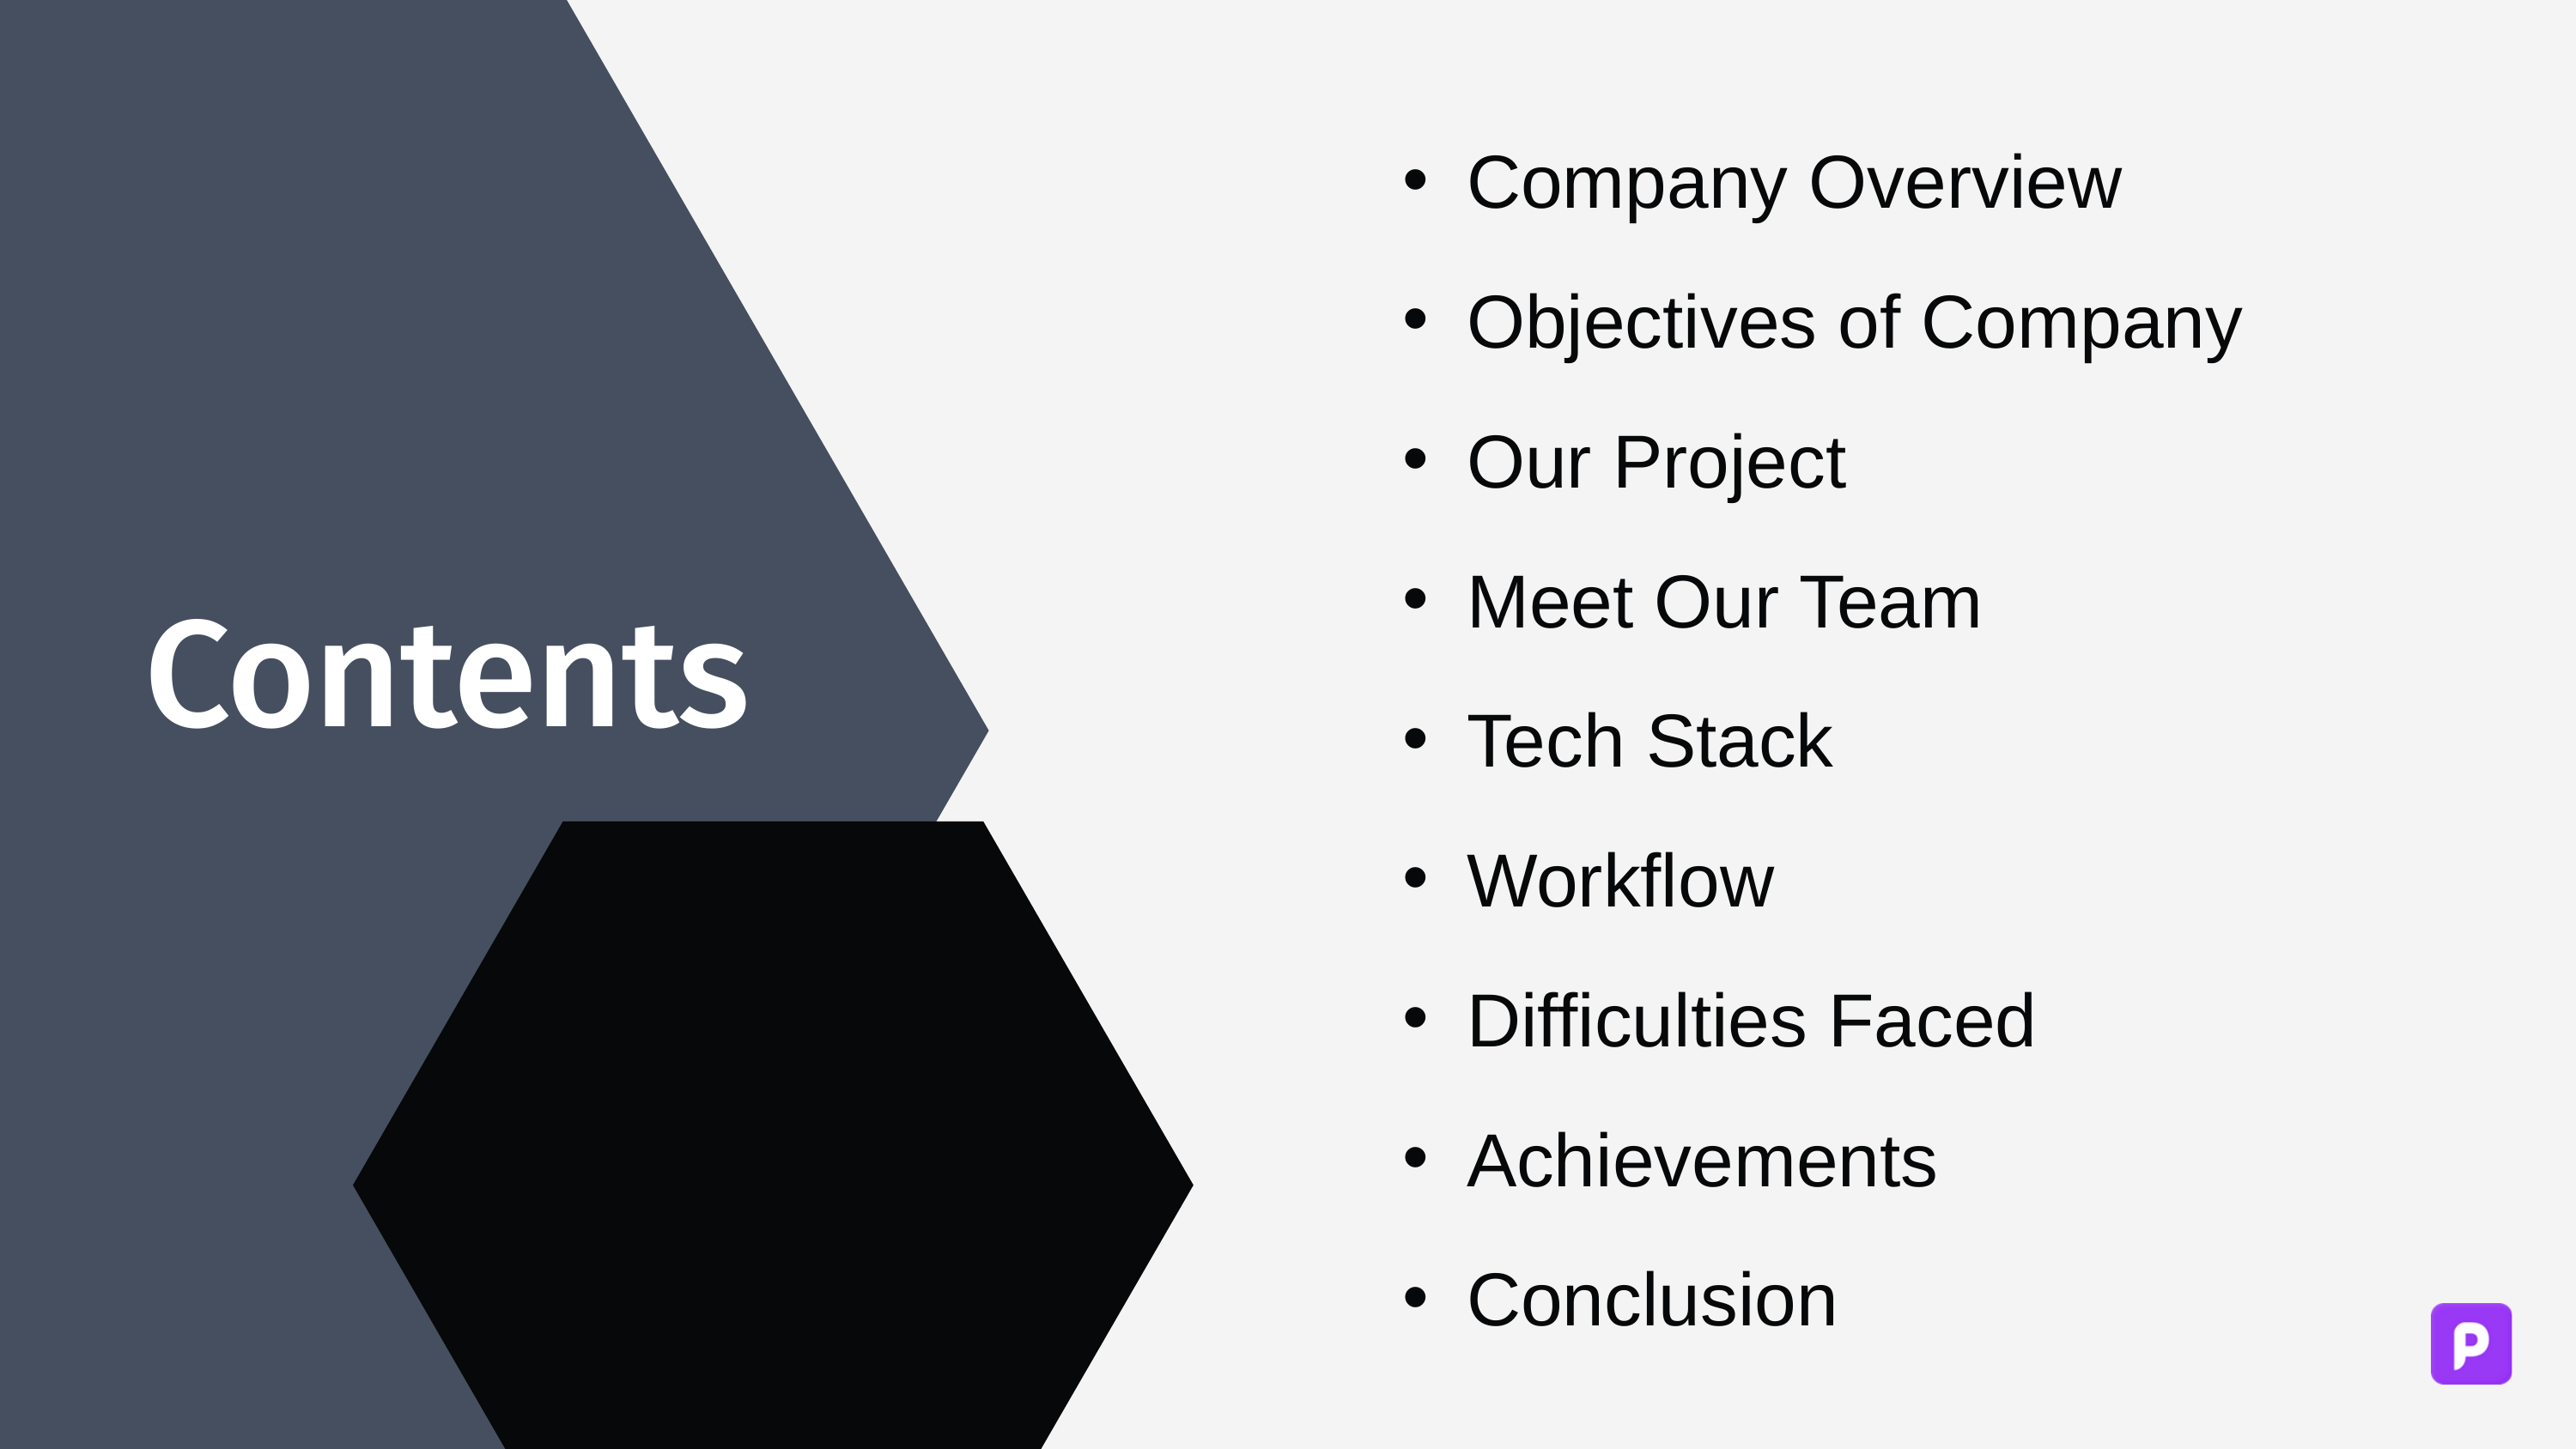

Company Overview
Objectives of Company
Our Project
Meet Our Team
Tech Stack
Workflow
Difficulties Faced
Achievements
Conclusion
Contents